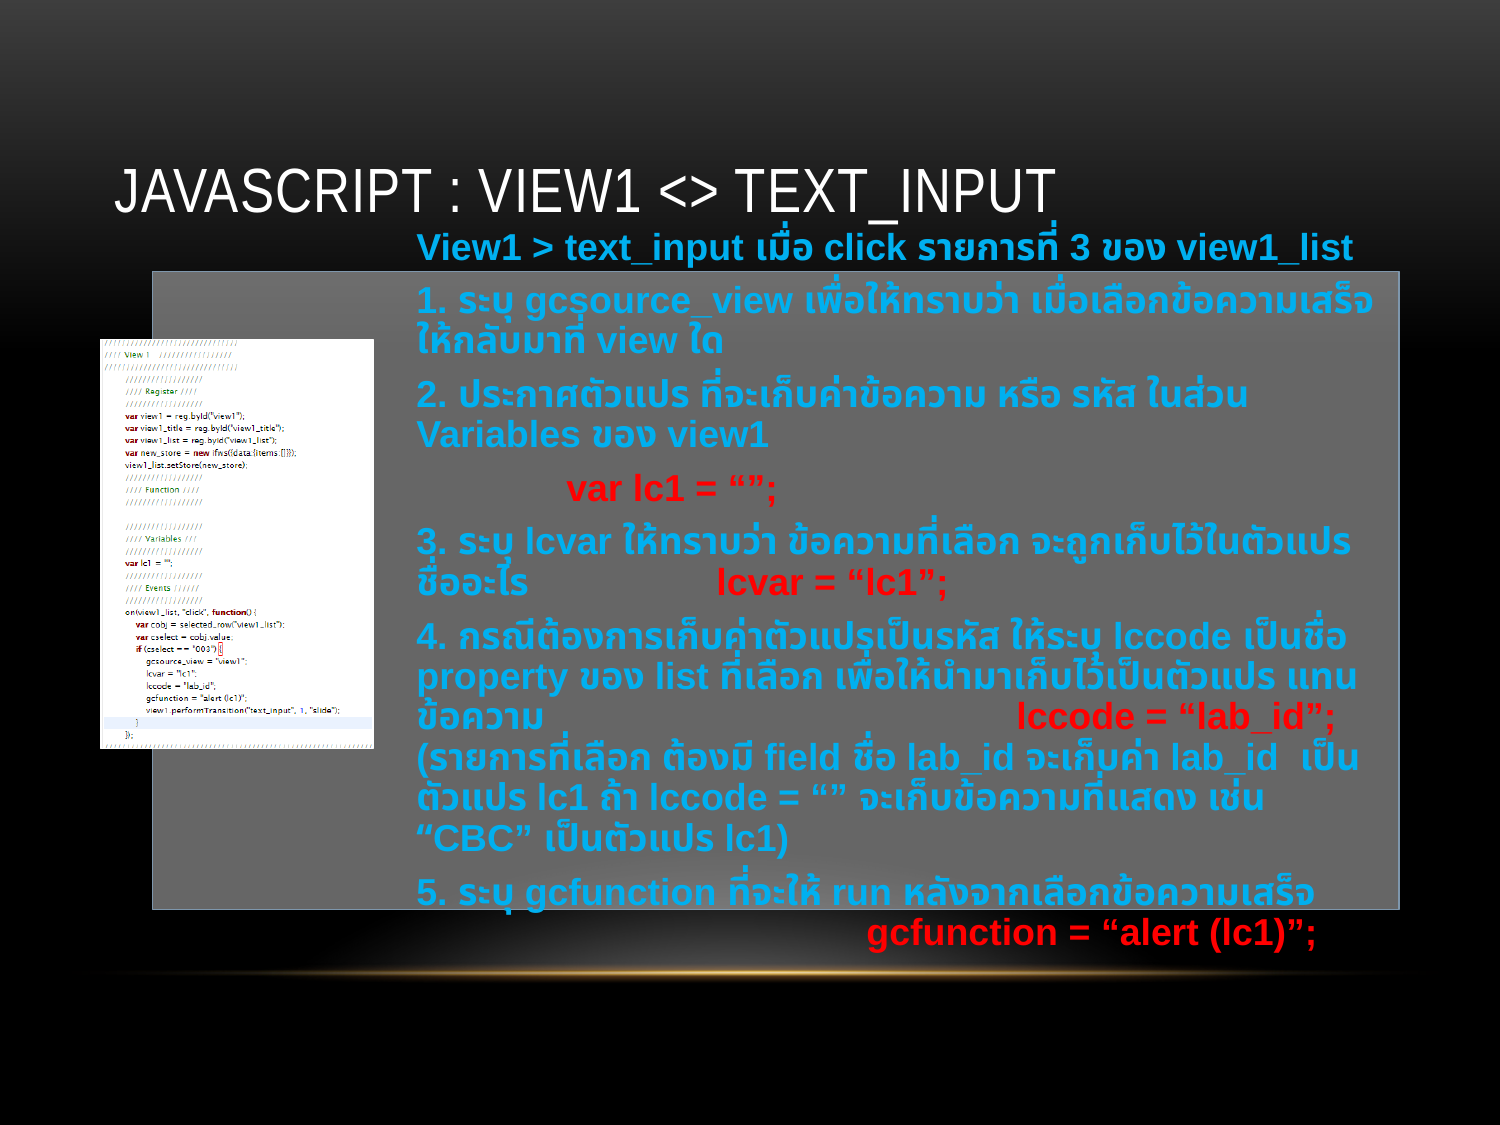

# Javascript : view1 <> text_input
View1 > text_input เมื่อ click รายการที่ 3 ของ view1_list
1. ระบุ gcsource_view เพื่อให้ทราบว่า เมื่อเลือกข้อความเสร็จ ให้กลับมาที่ view ใด
2. ประกาศตัวแปร ที่จะเก็บค่าข้อความ หรือ รหัส ในส่วน Variables ของ view1
	var lc1 = “”;
3. ระบุ lcvar ให้ทราบว่า ข้อความที่เลือก จะถูกเก็บไว้ในตัวแปรชื่ออะไร 		lcvar = “lc1”;
4. กรณีต้องการเก็บค่าตัวแปรเป็นรหัส ให้ระบุ lccode เป็นชื่อ property ของ list ที่เลือก เพื่อให้นำมาเก็บไว้เป็นตัวแปร แทนข้อความ 				lccode = “lab_id”;  (รายการที่เลือก ต้องมี field ชื่อ lab_id จะเก็บค่า lab_id  เป็นตัวแปร lc1 ถ้า lccode = “” จะเก็บข้อความที่แสดง เช่น “CBC” เป็นตัวแปร lc1)
5. ระบุ gcfunction ที่จะให้ run หลังจากเลือกข้อความเสร็จ 			gcfunction = “alert (lc1)”;